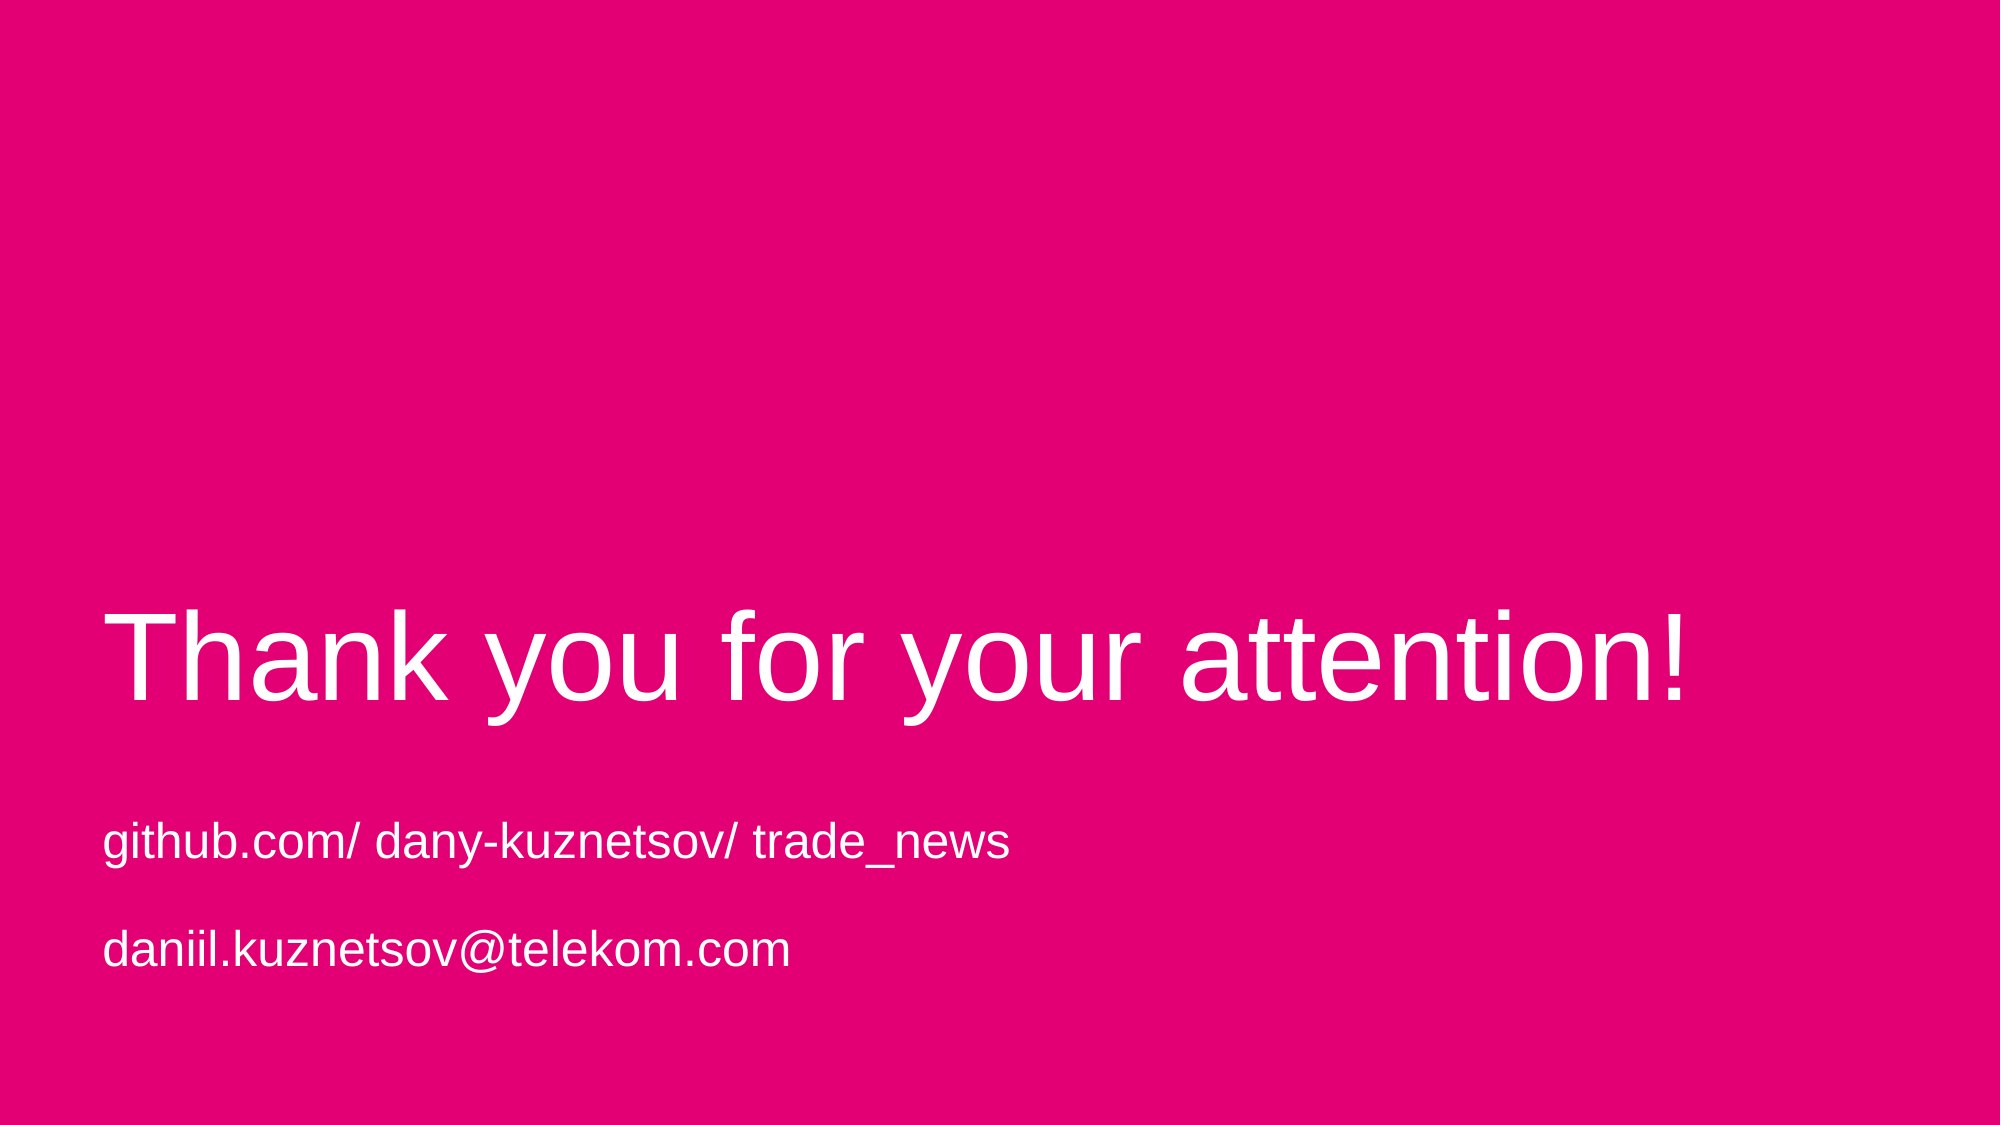

# Thank you for your attention!

github.com/ dany-kuznetsov/ trade_news

daniil.kuznetsov@telekom.com